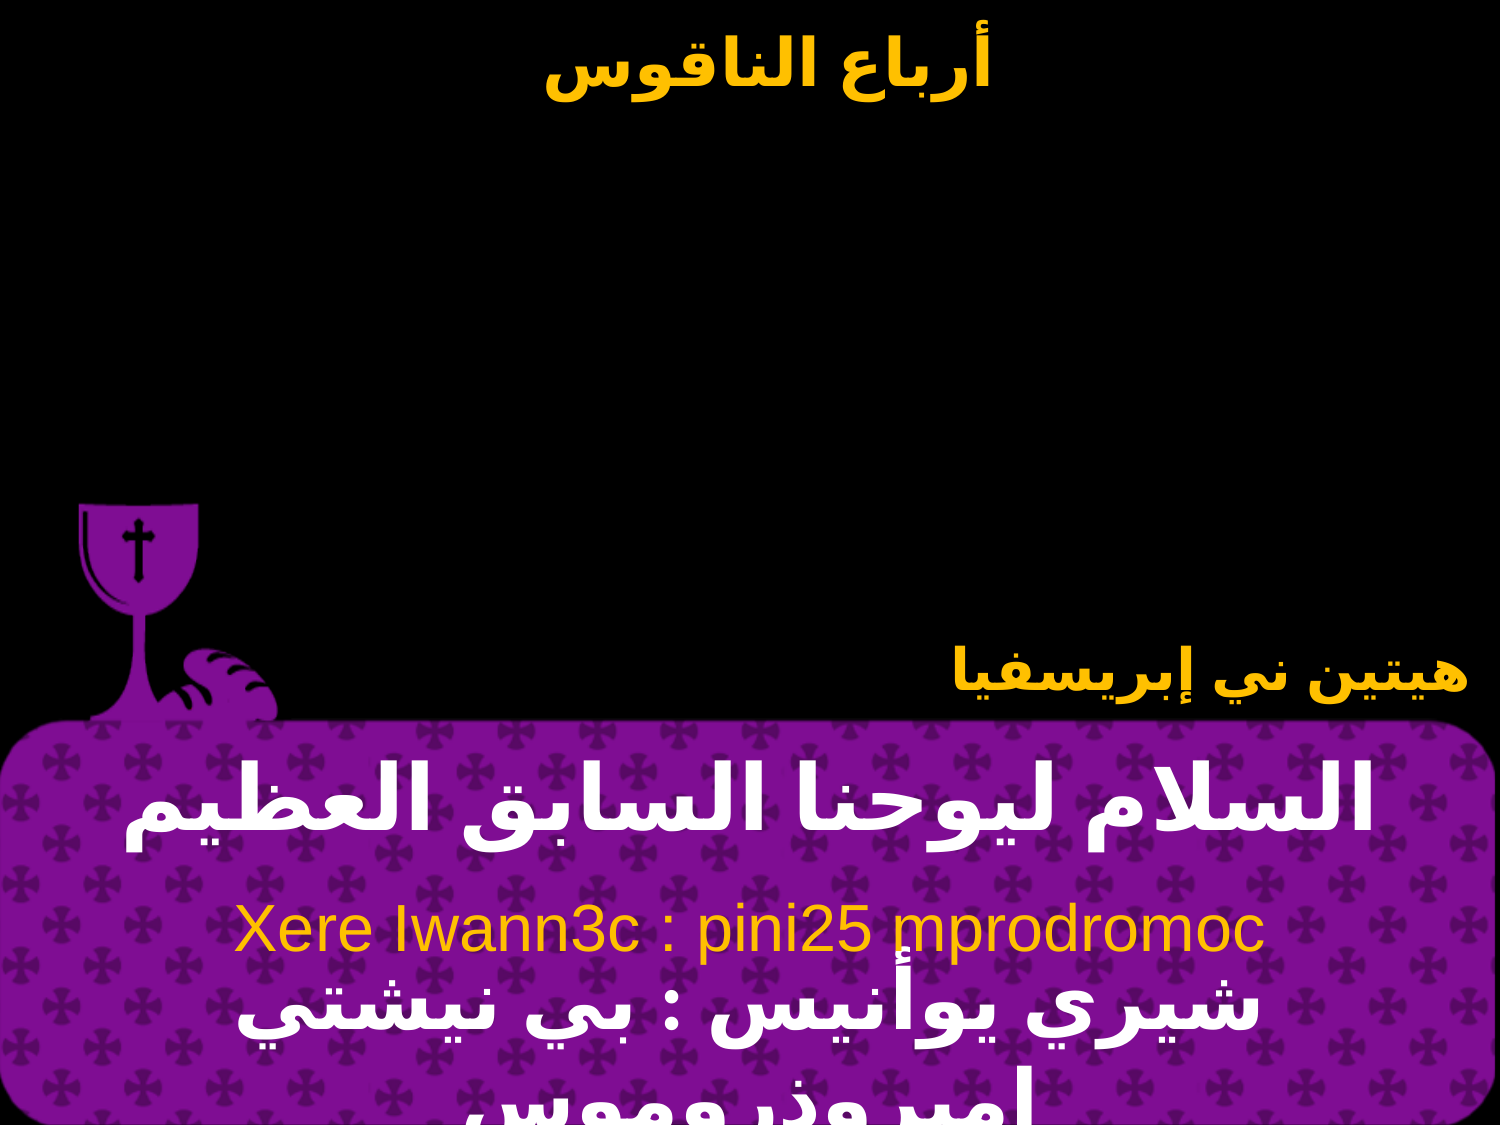

هيتين ني إبريسفيا
# السلام ليوحنا السابق العظيم
Xere Iwann3c : pini25 mprodromoc
شيري يوأنيس : بي نيشتي إمبروذروموس